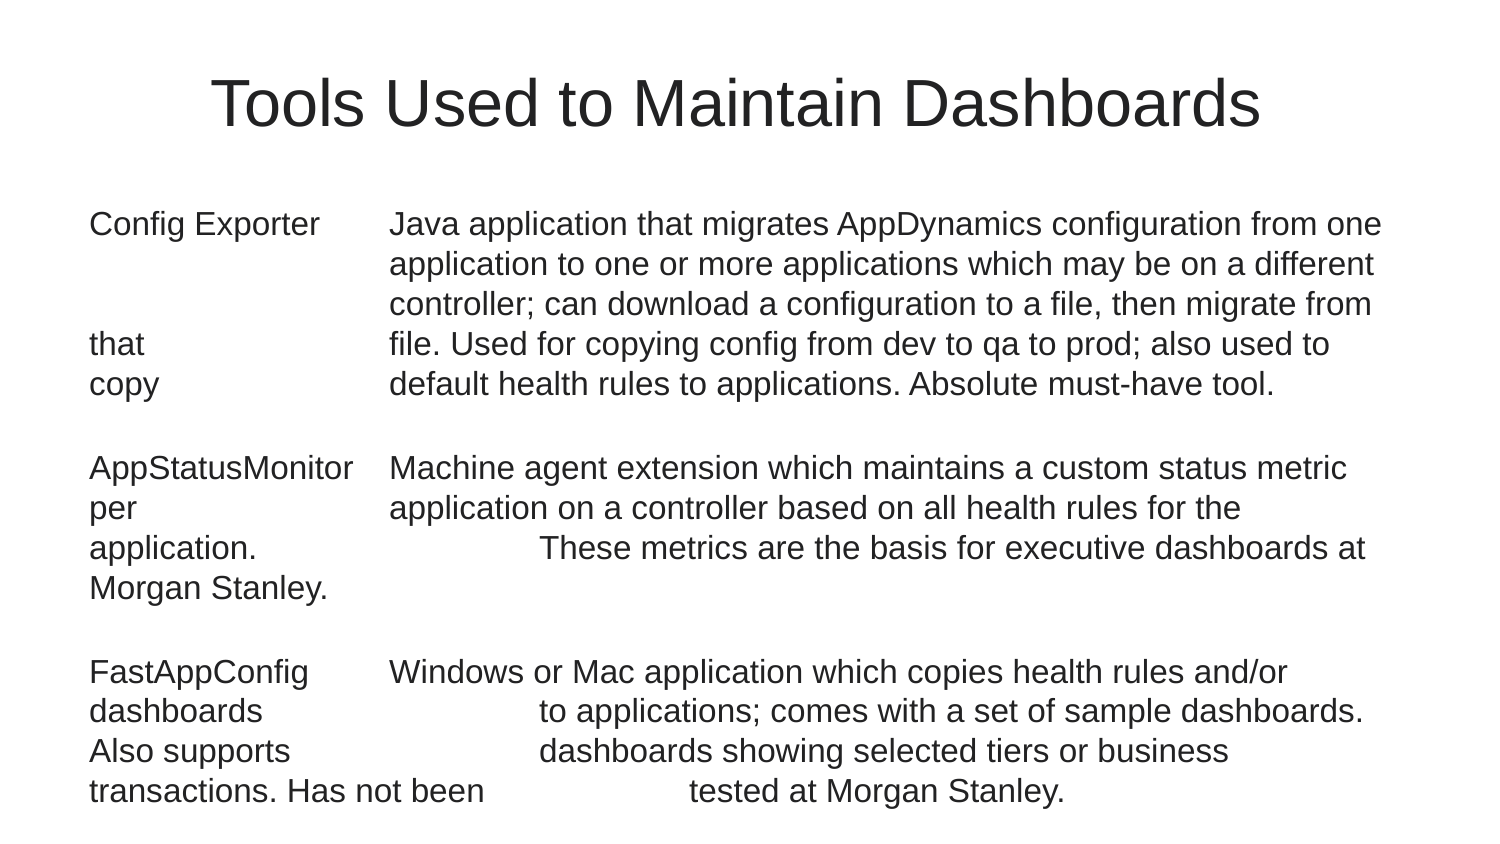

Tools Used to Maintain Dashboards
Config Exporter	Java application that migrates AppDynamics configuration from one 		application to one or more applications which may be on a different 		controller; can download a configuration to a file, then migrate from that 		file. Used for copying config from dev to qa to prod; also used to copy 		default health rules to applications. Absolute must-have tool.

AppStatusMonitor	Machine agent extension which maintains a custom status metric per		application on a controller based on all health rules for the application. 		These metrics are the basis for executive dashboards at Morgan Stanley.

FastAppConfig	Windows or Mac application which copies health rules and/or dashboards 		to applications; comes with a set of sample dashboards. Also supports 		dashboards showing selected tiers or business transactions. Has not been 		tested at Morgan Stanley.

2